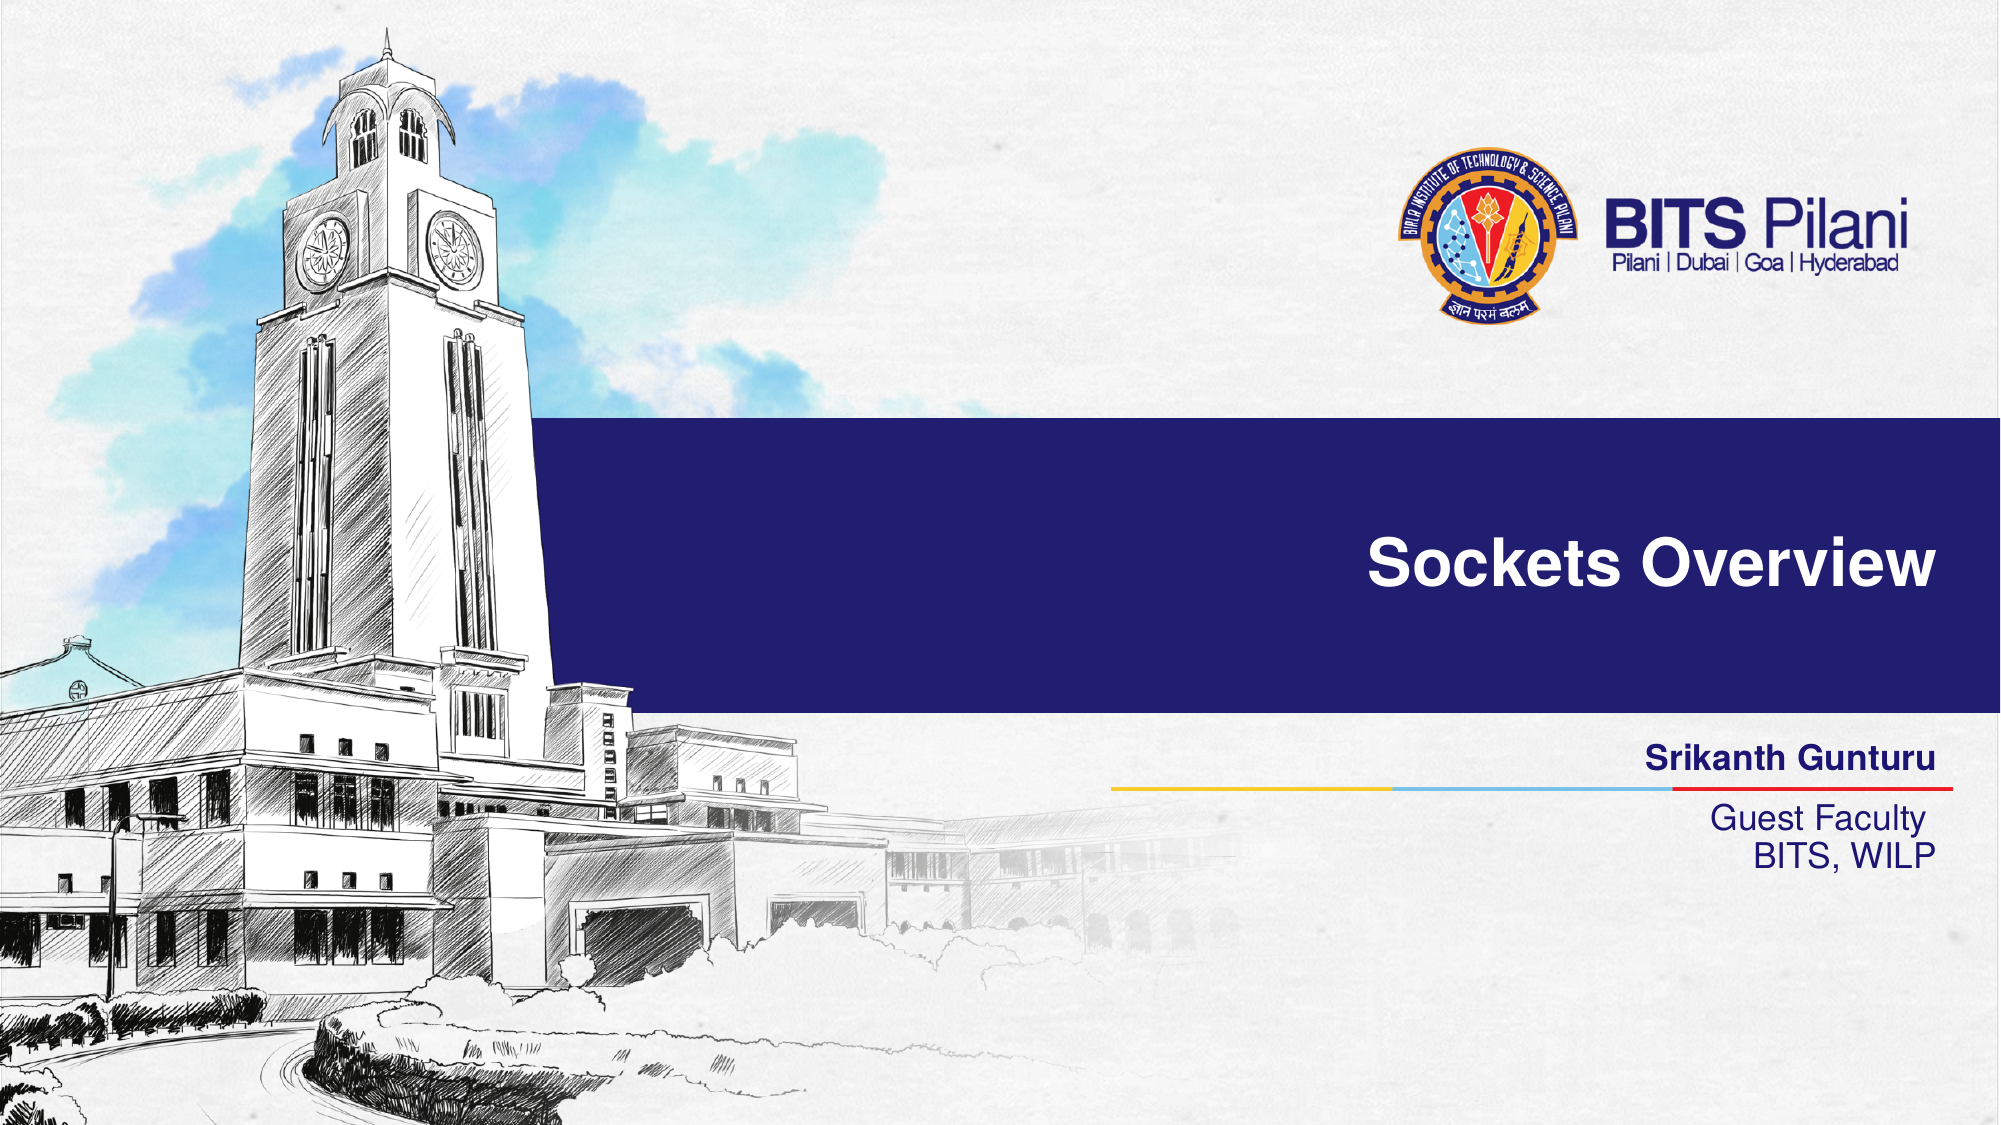

# Sockets Overview
Srikanth Gunturu
Guest Faculty
BITS, WILP